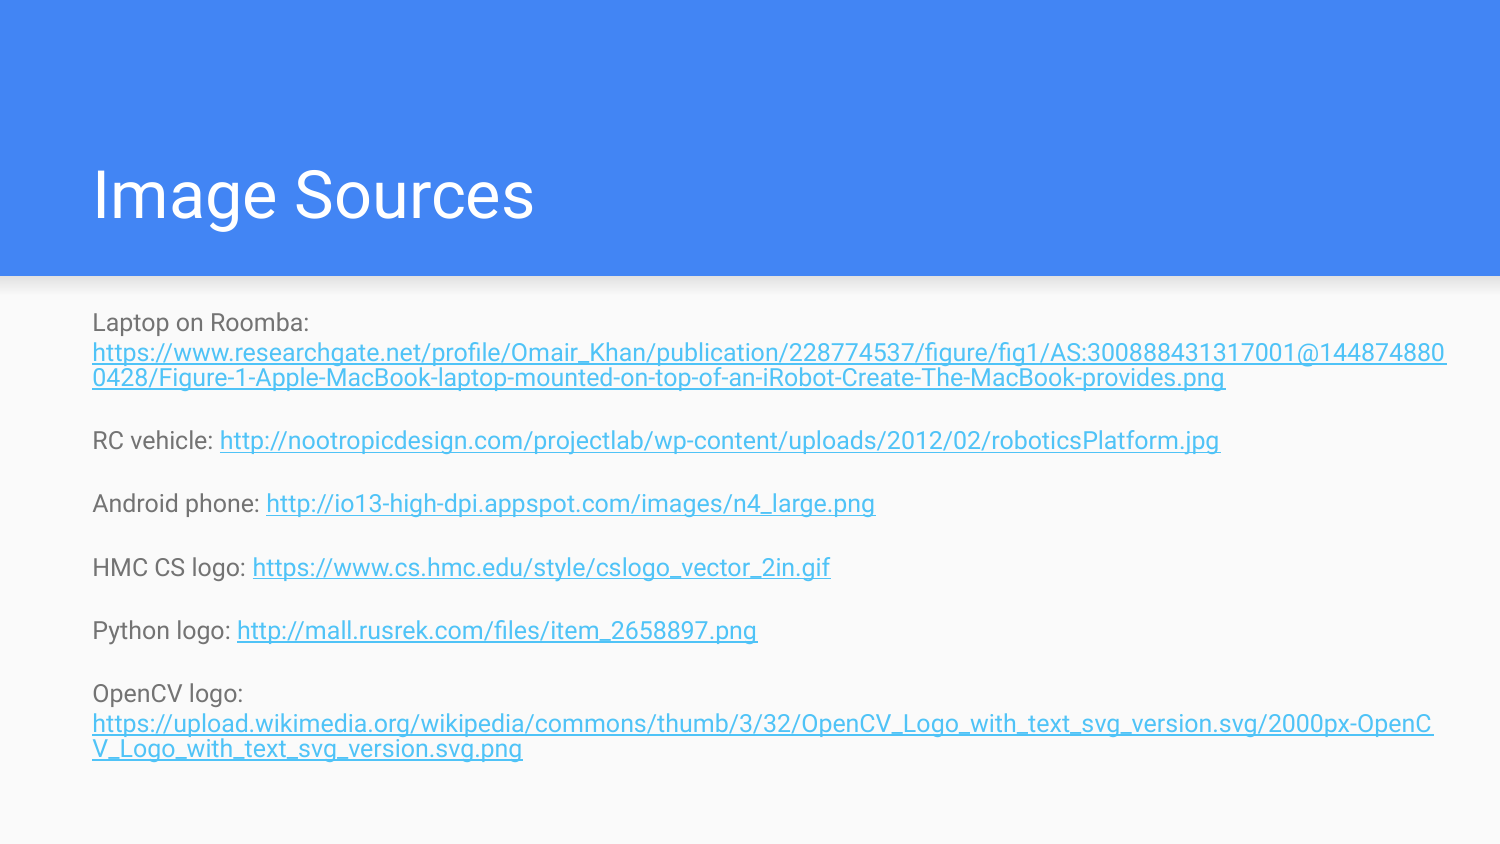

# Image Sources
Laptop on Roomba: https://www.researchgate.net/profile/Omair_Khan/publication/228774537/figure/fig1/AS:300888431317001@1448748800428/Figure-1-Apple-MacBook-laptop-mounted-on-top-of-an-iRobot-Create-The-MacBook-provides.png
RC vehicle: http://nootropicdesign.com/projectlab/wp-content/uploads/2012/02/roboticsPlatform.jpg
Android phone: http://io13-high-dpi.appspot.com/images/n4_large.png
HMC CS logo: https://www.cs.hmc.edu/style/cslogo_vector_2in.gif
Python logo: http://mall.rusrek.com/files/item_2658897.png
OpenCV logo: https://upload.wikimedia.org/wikipedia/commons/thumb/3/32/OpenCV_Logo_with_text_svg_version.svg/2000px-OpenCV_Logo_with_text_svg_version.svg.png